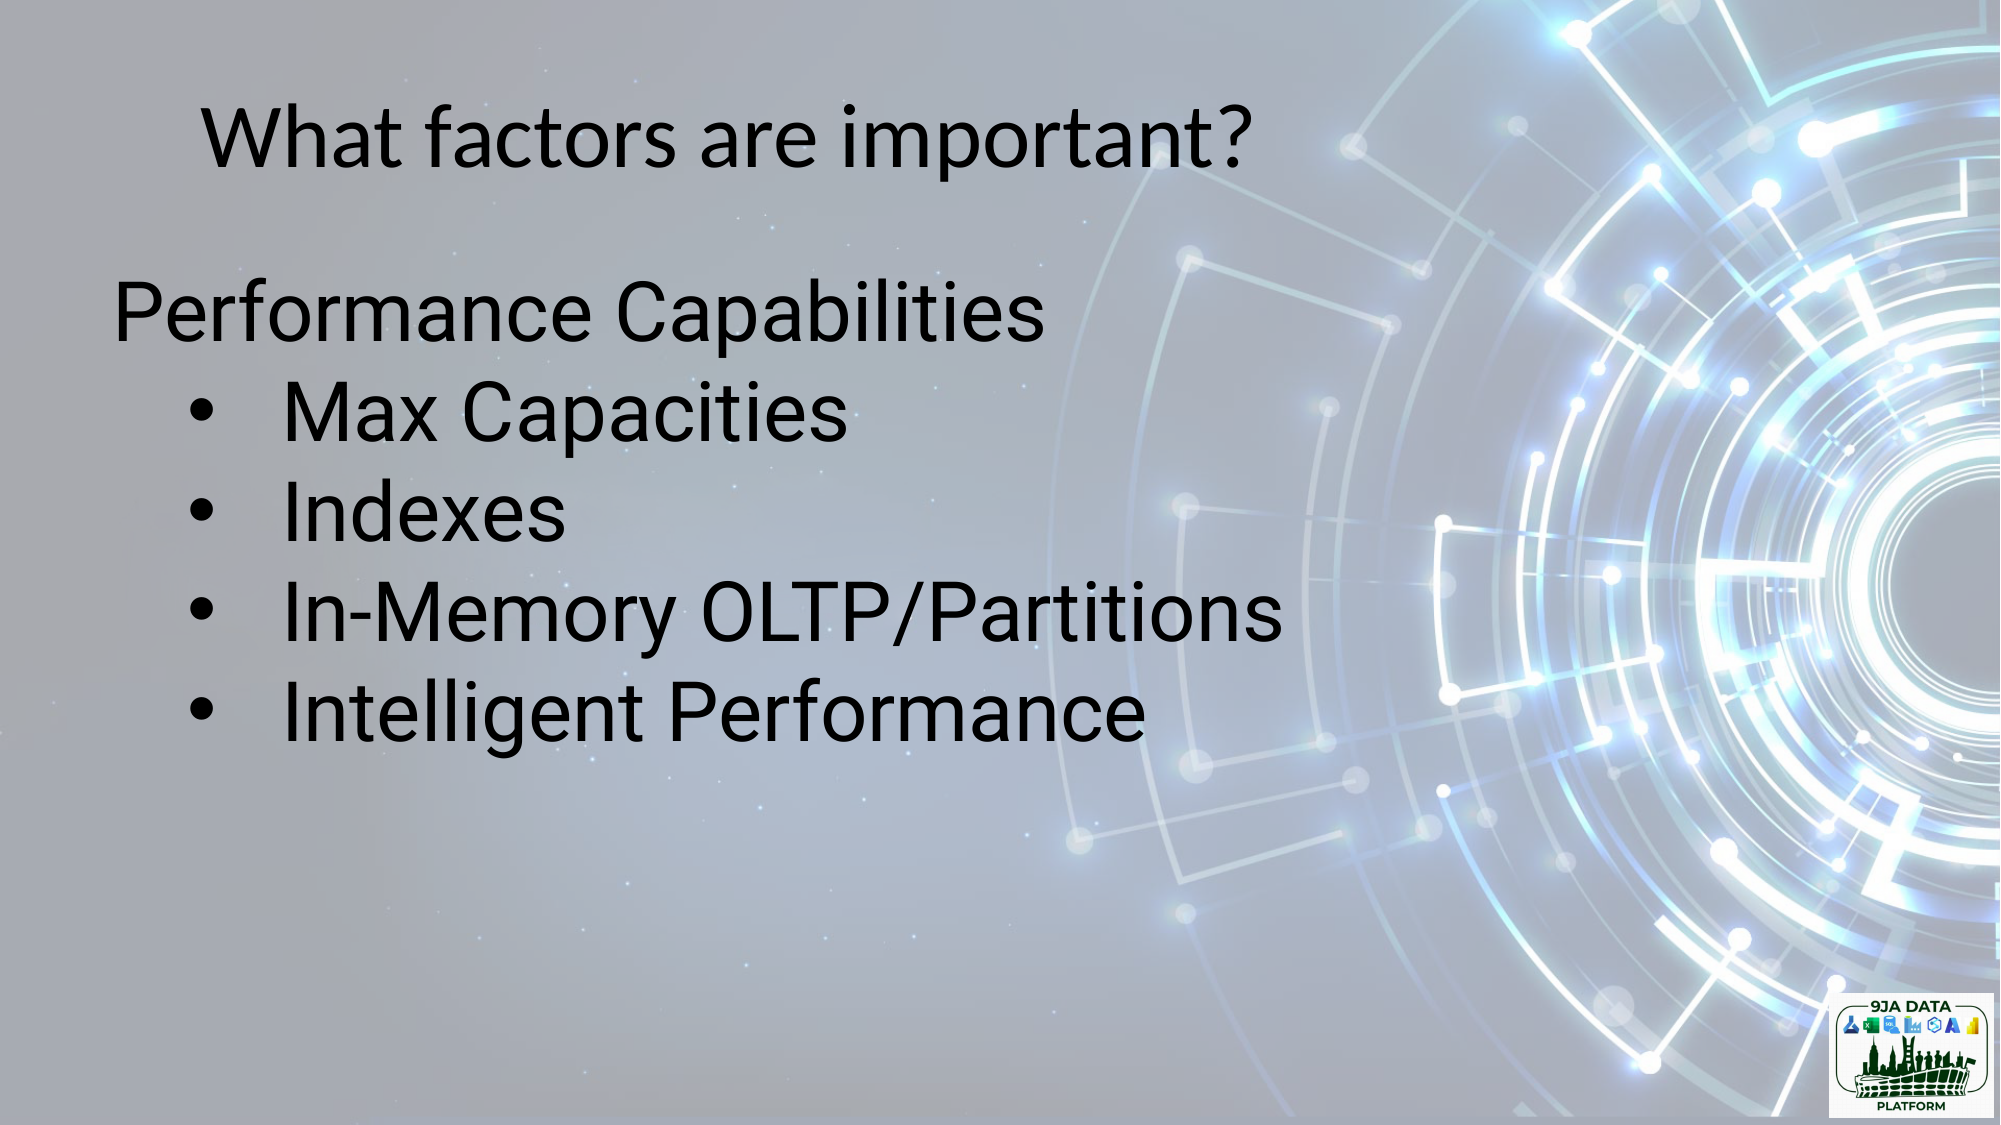

What factors are important?
Performance Capabilities
Max Capacities
Indexes
In-Memory OLTP/Partitions
Intelligent Performance